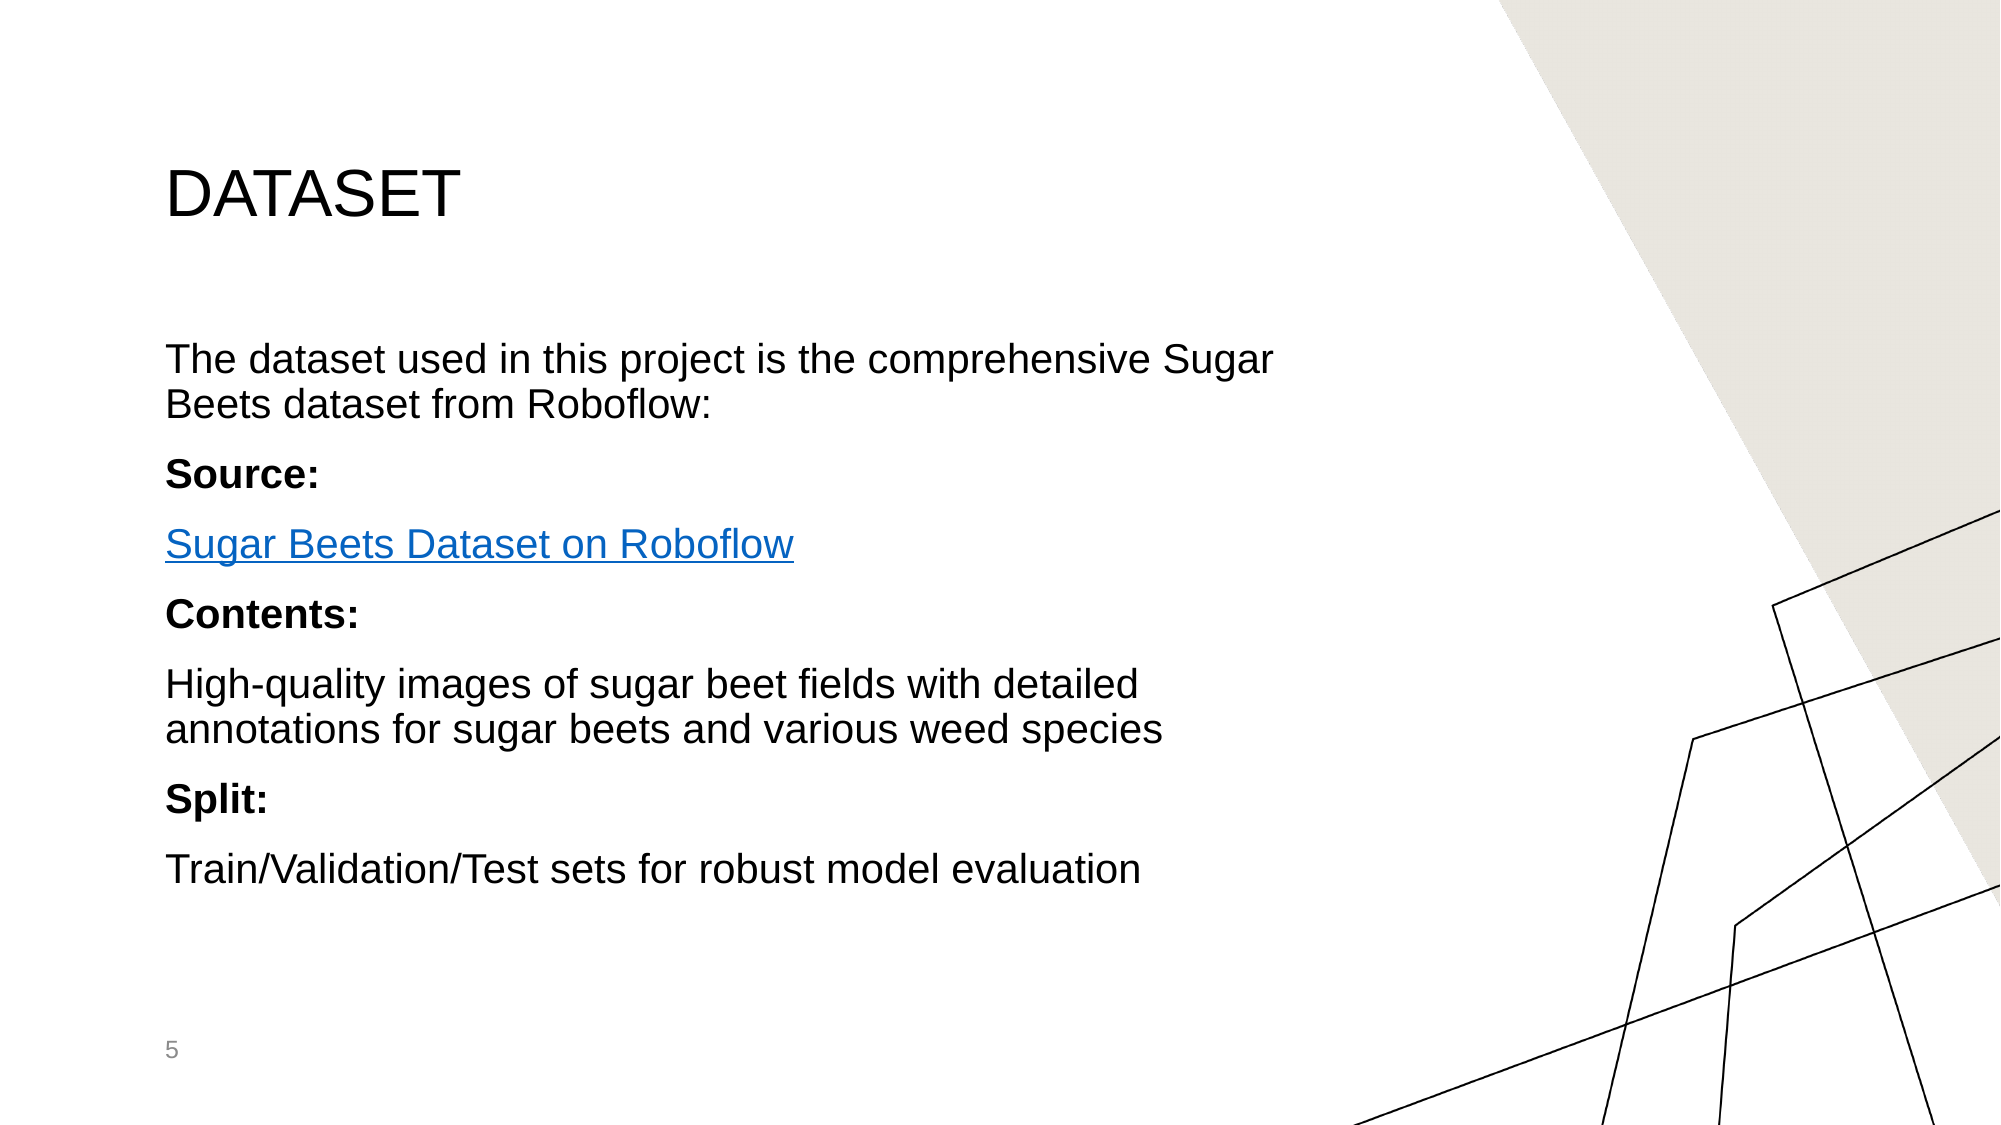

# Dataset
The dataset used in this project is the comprehensive Sugar Beets dataset from Roboflow:
Source:
Sugar Beets Dataset on Roboflow
Contents:
High-quality images of sugar beet fields with detailed annotations for sugar beets and various weed species
Split:
Train/Validation/Test sets for robust model evaluation
5